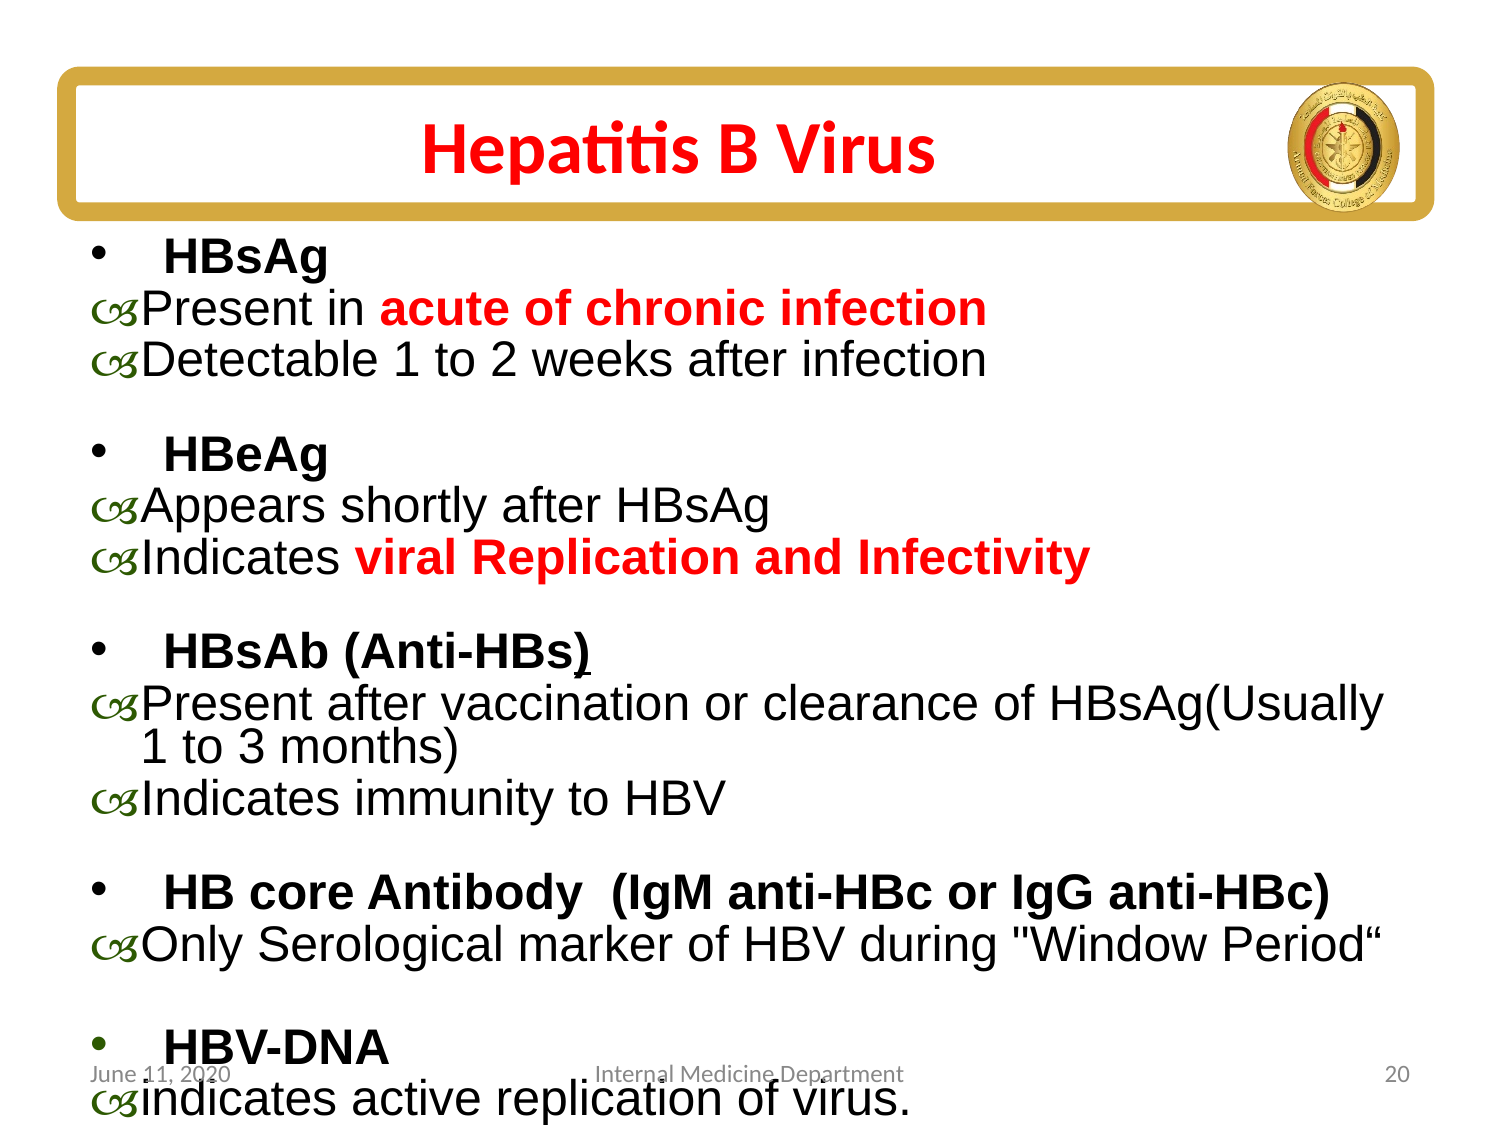

# Hepatitis B Virus
HBsAg
Present in acute of chronic infection
Detectable 1 to 2 weeks after infection
HBeAg
Appears shortly after HBsAg
Indicates viral Replication and Infectivity
HBsAb (Anti-HBs)
Present after vaccination or clearance of HBsAg(Usually 1 to 3 months)
Indicates immunity to HBV
HB core Antibody  (IgM anti-HBc or IgG anti-HBc)
Only Serological marker of HBV during "Window Period“

HBV-DNA
indicates active replication of virus.

June 11, 2020
Internal Medicine Department
20